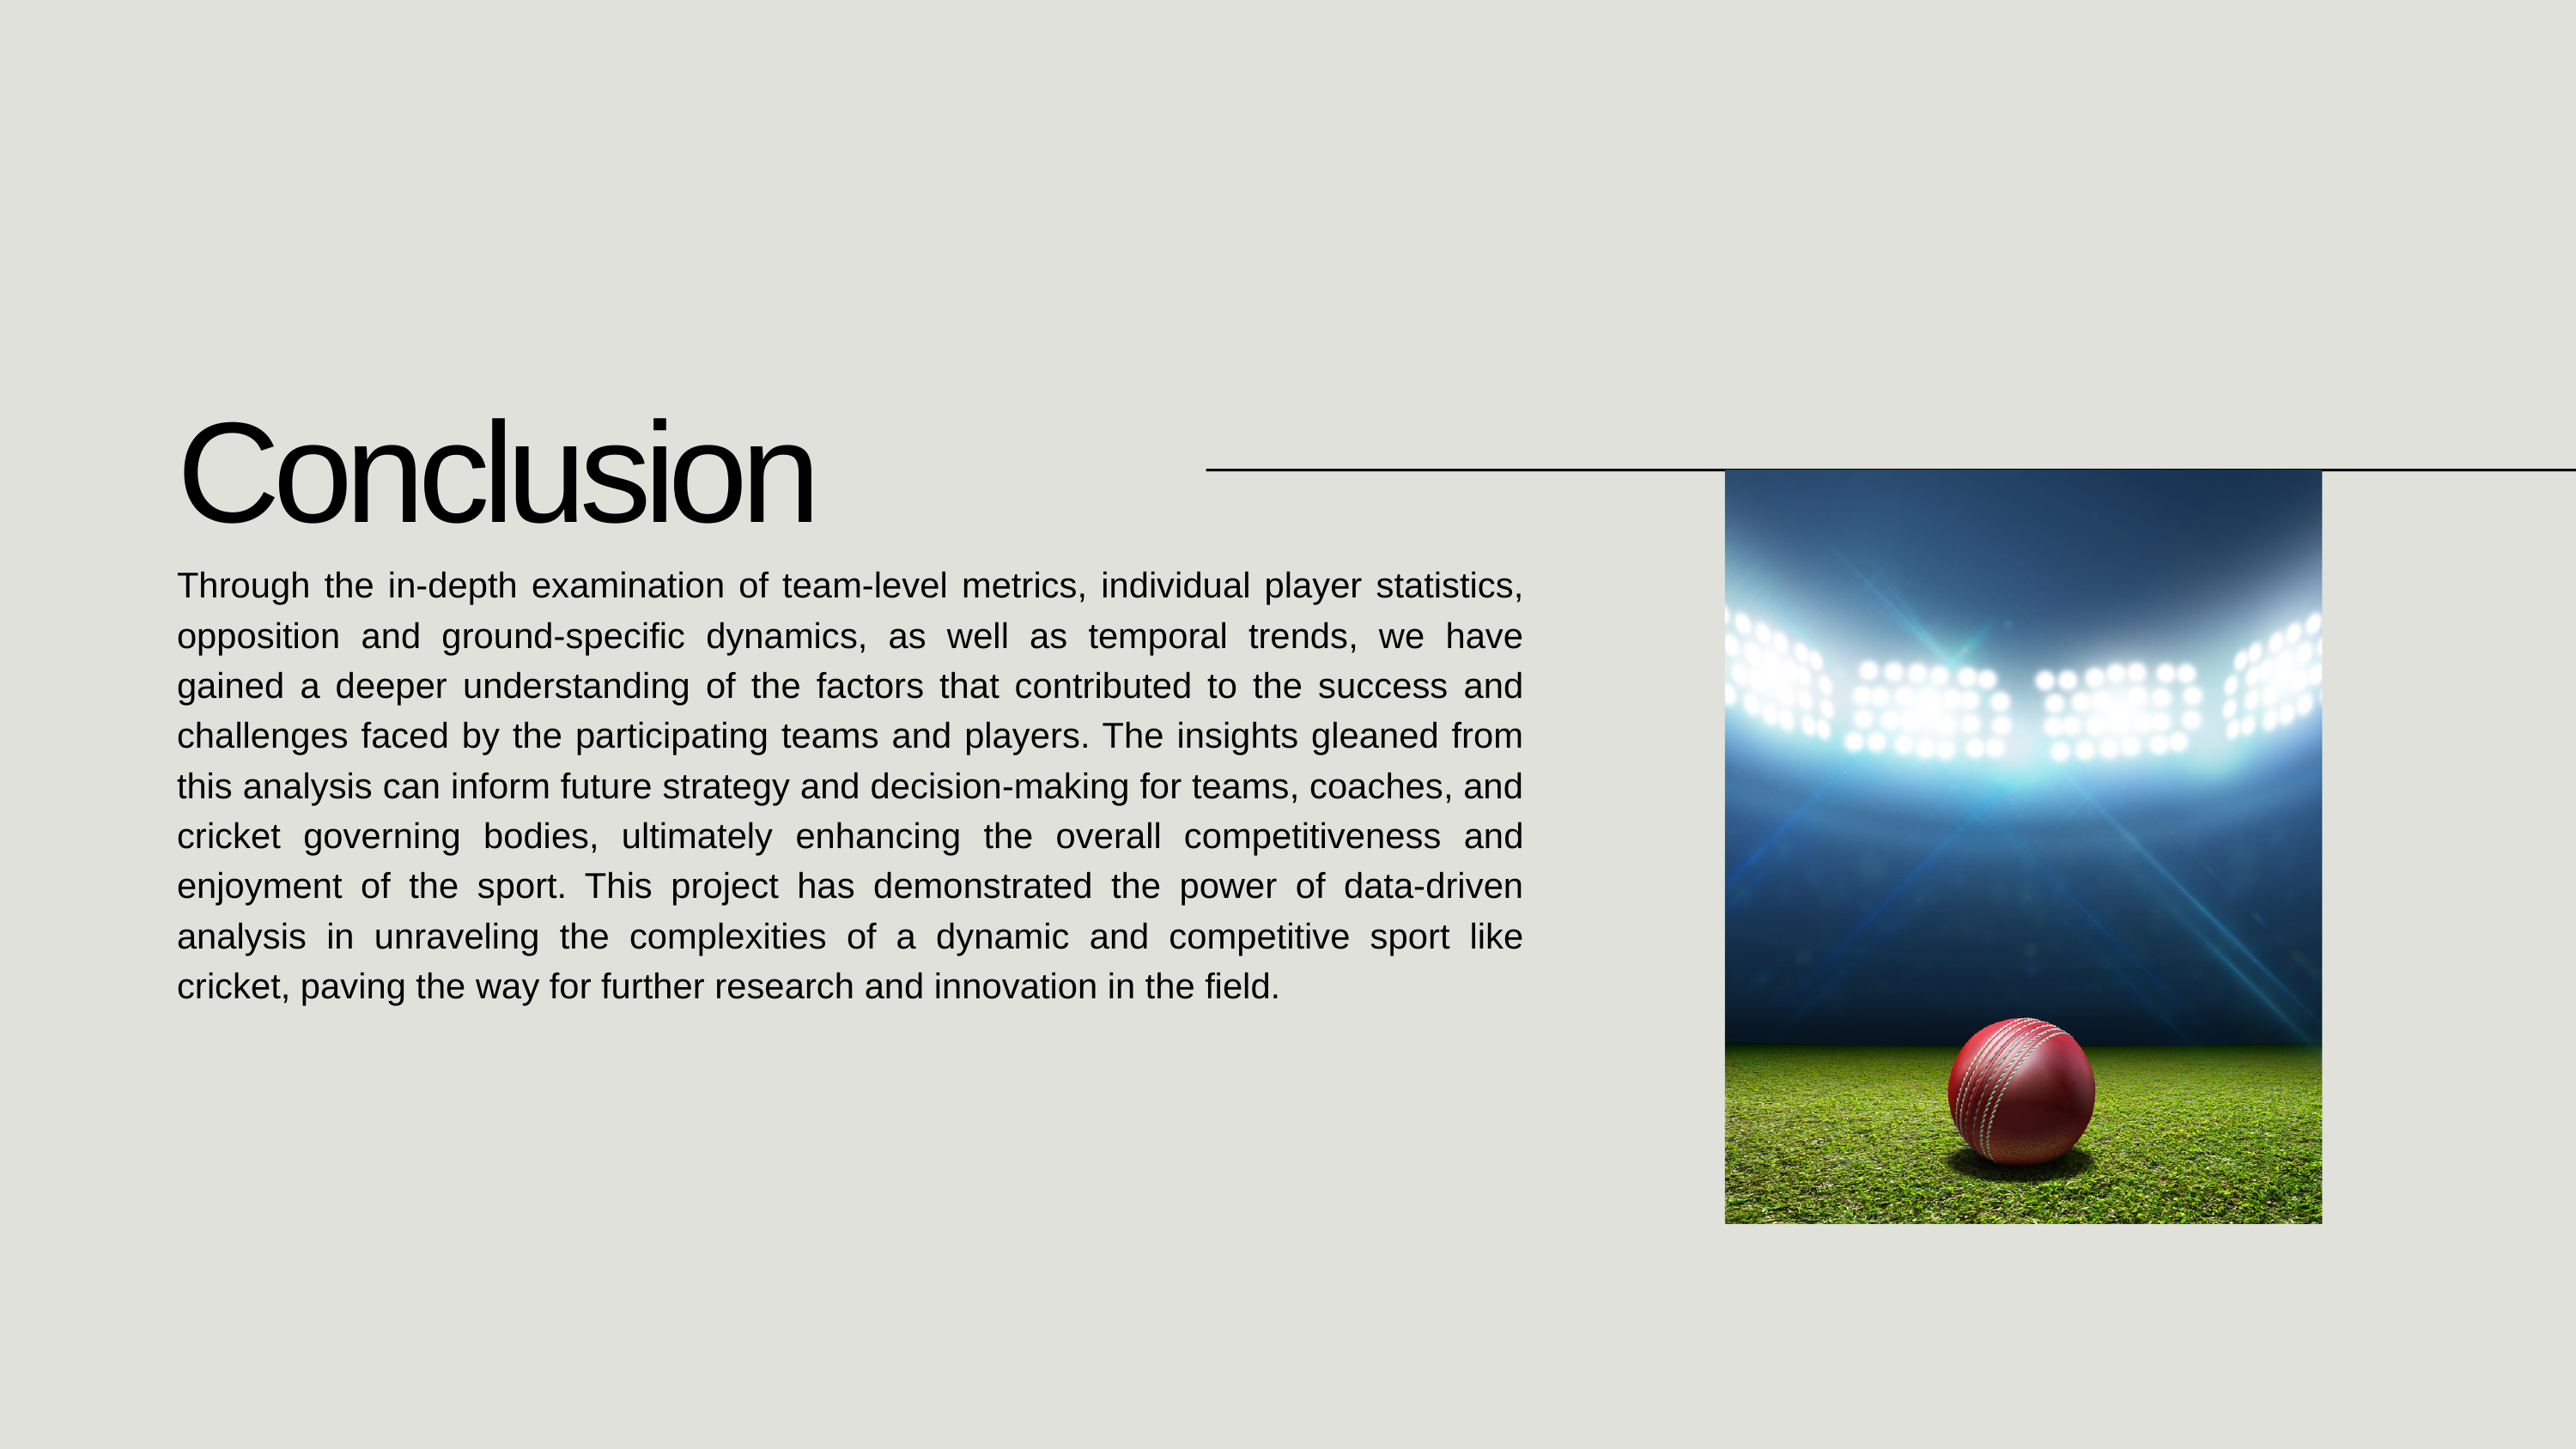

Conclusion

Through the in-depth examination of team-level metrics, individual player statistics, opposition and ground-specific dynamics, as well as temporal trends, we have gained a deeper understanding of the factors that contributed to the success and challenges faced by the participating teams and players. The insights gleaned from this analysis can inform future strategy and decision-making for teams, coaches, and cricket governing bodies, ultimately enhancing the overall competitiveness and enjoyment of the sport. This project has demonstrated the power of data-driven analysis in unraveling the complexities of a dynamic and competitive sport like cricket, paving the way for further research and innovation in the field.